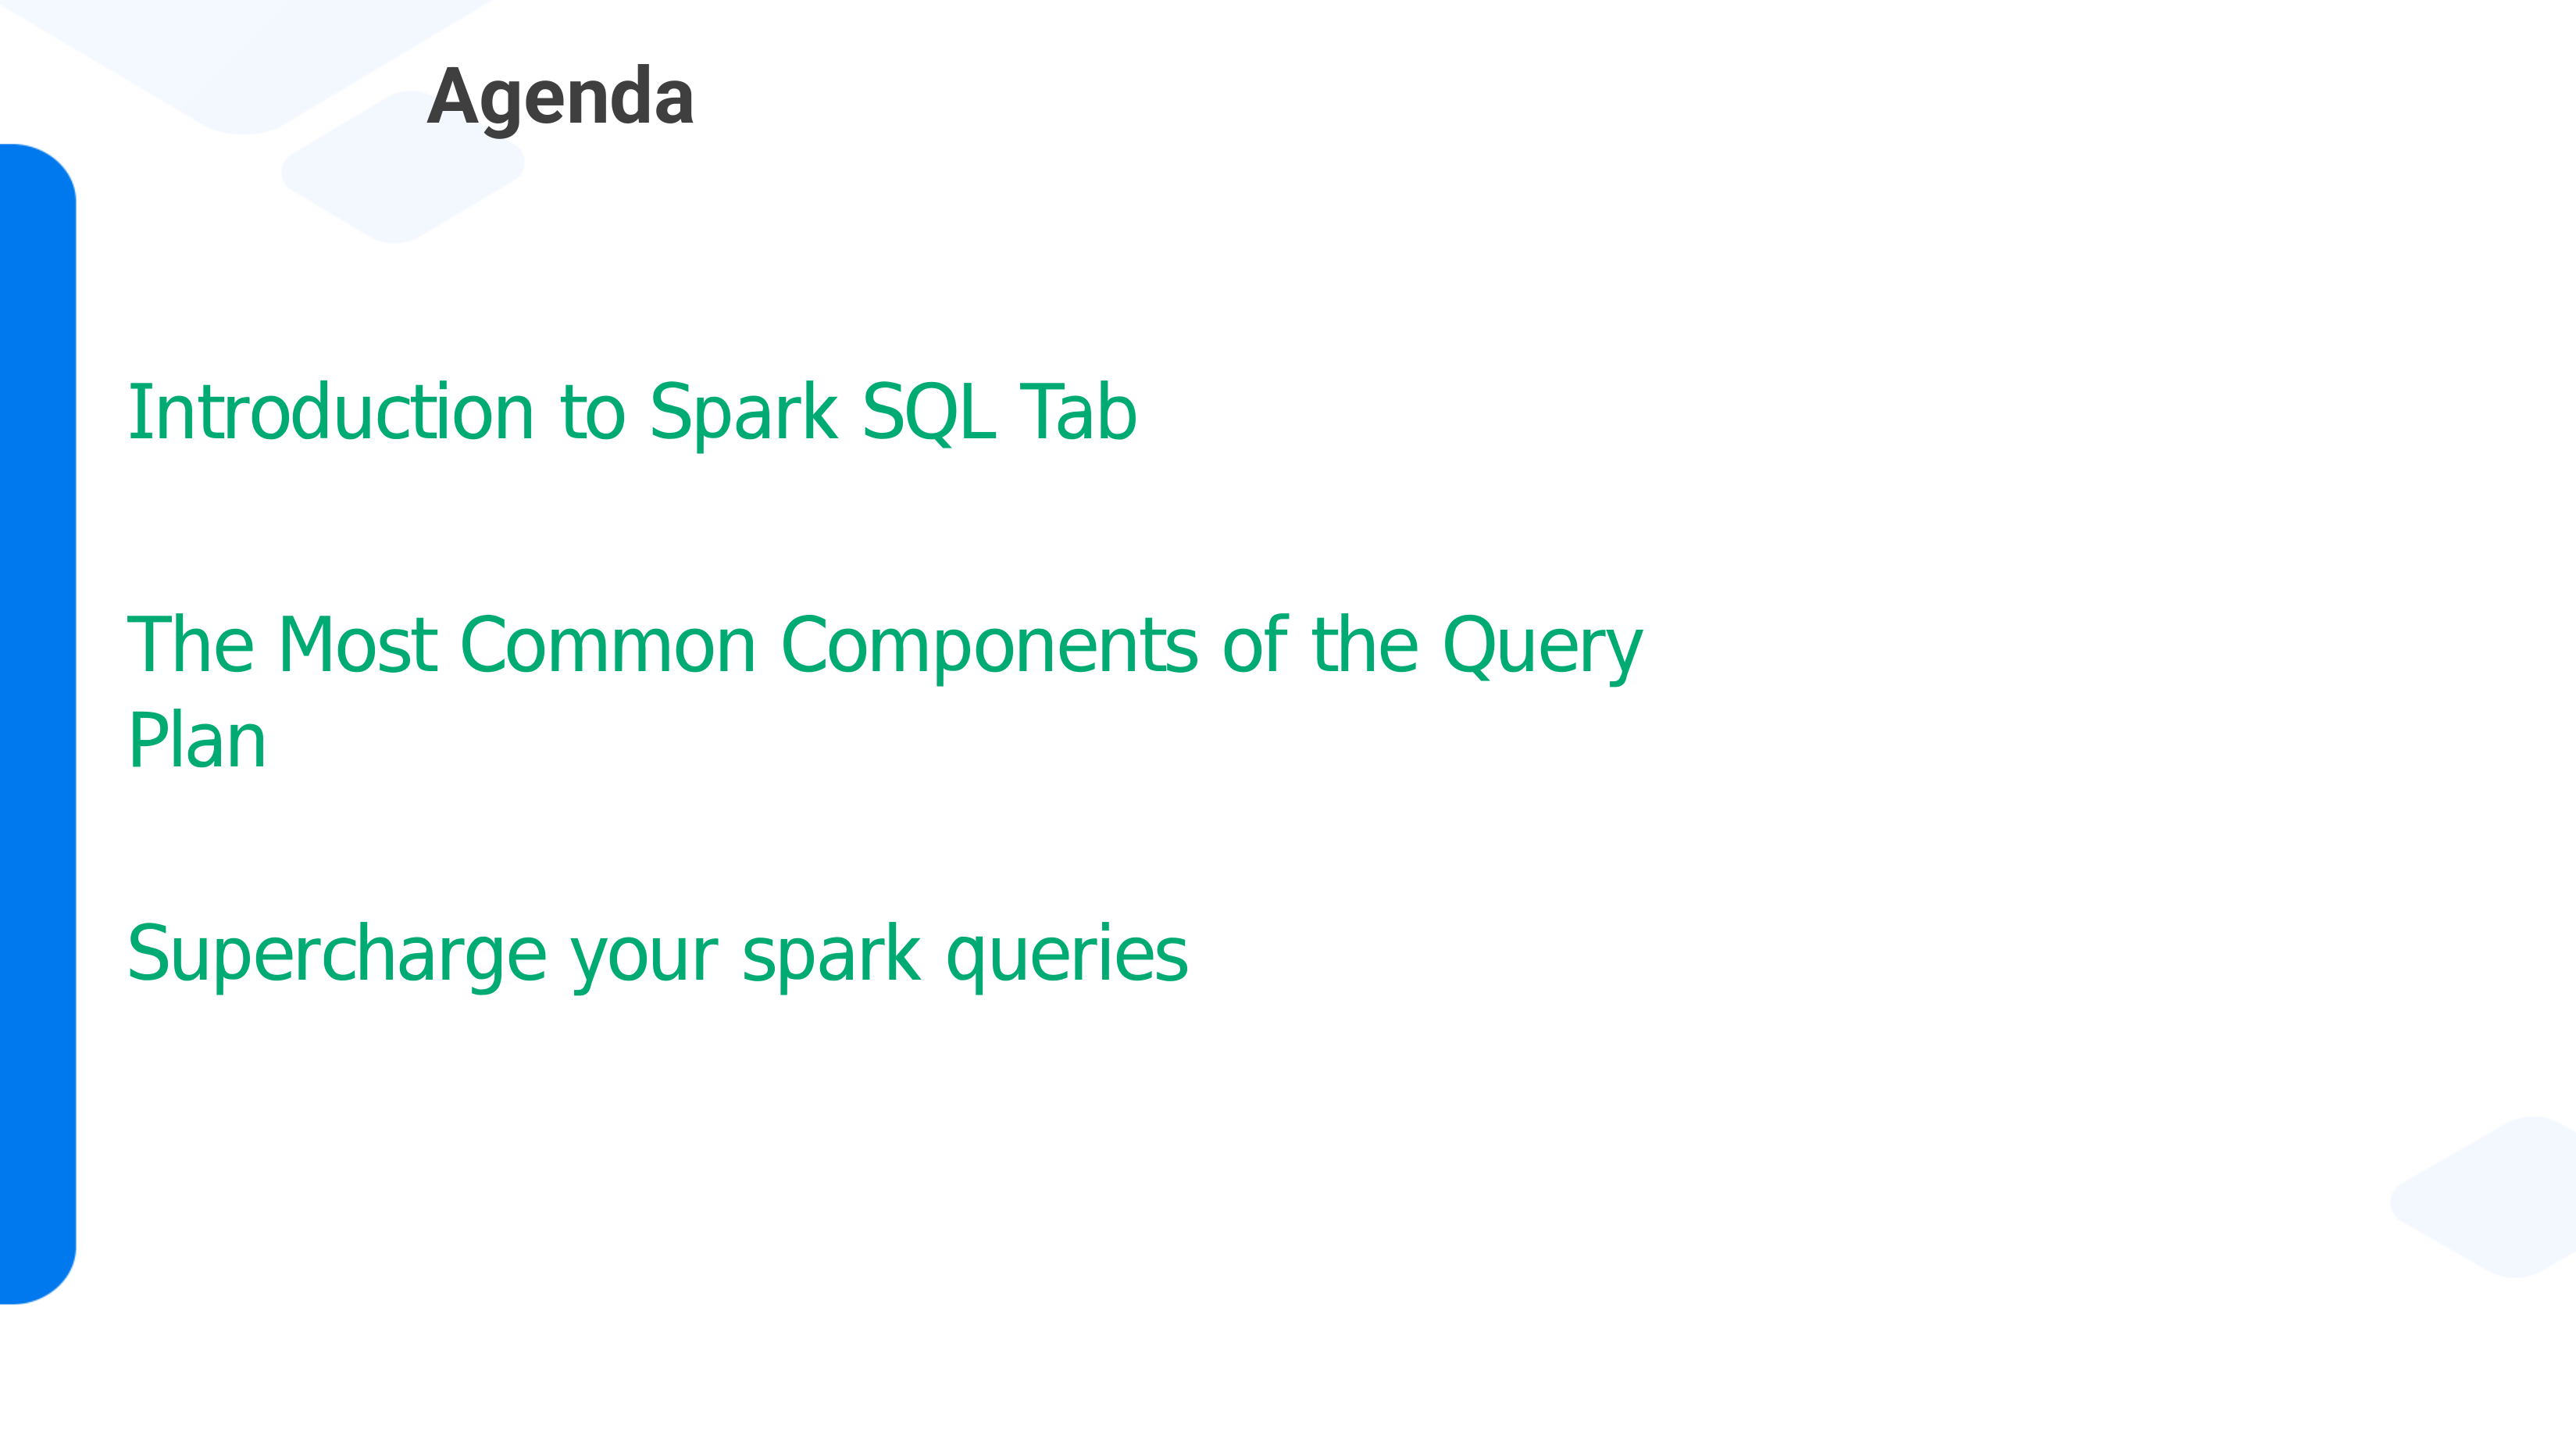

# Agenda
Introduction to Spark SQL Tab

The Most Common Components of the Query Plan

Supercharge your spark queries